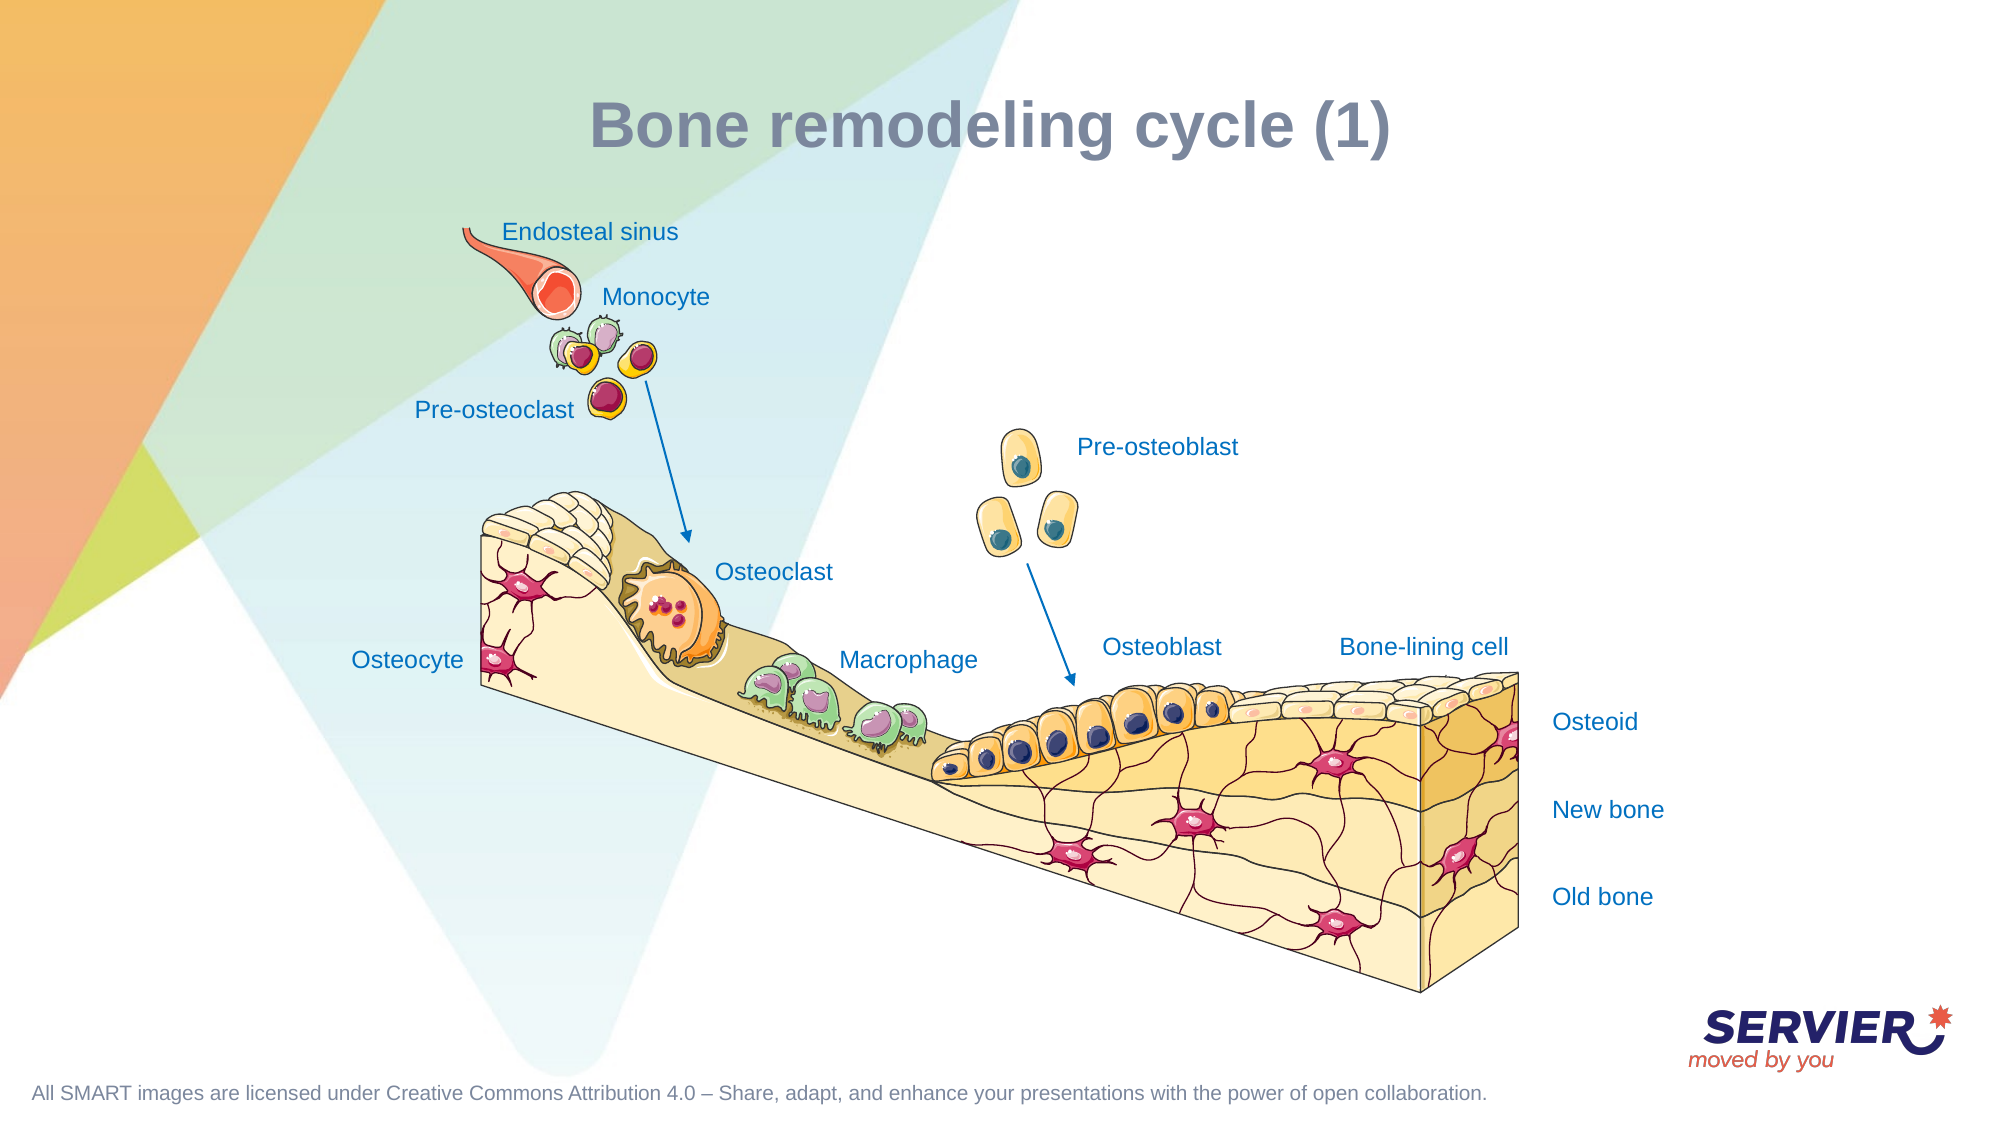

# Bone remodeling cycle (1)
Endosteal sinus

Monocyte

Pre-osteoclast

Pre-osteoblast

Osteoclast

Osteoblast
Bone-lining cell
Osteocyte
Macrophage
Osteoid
New bone
Old bone